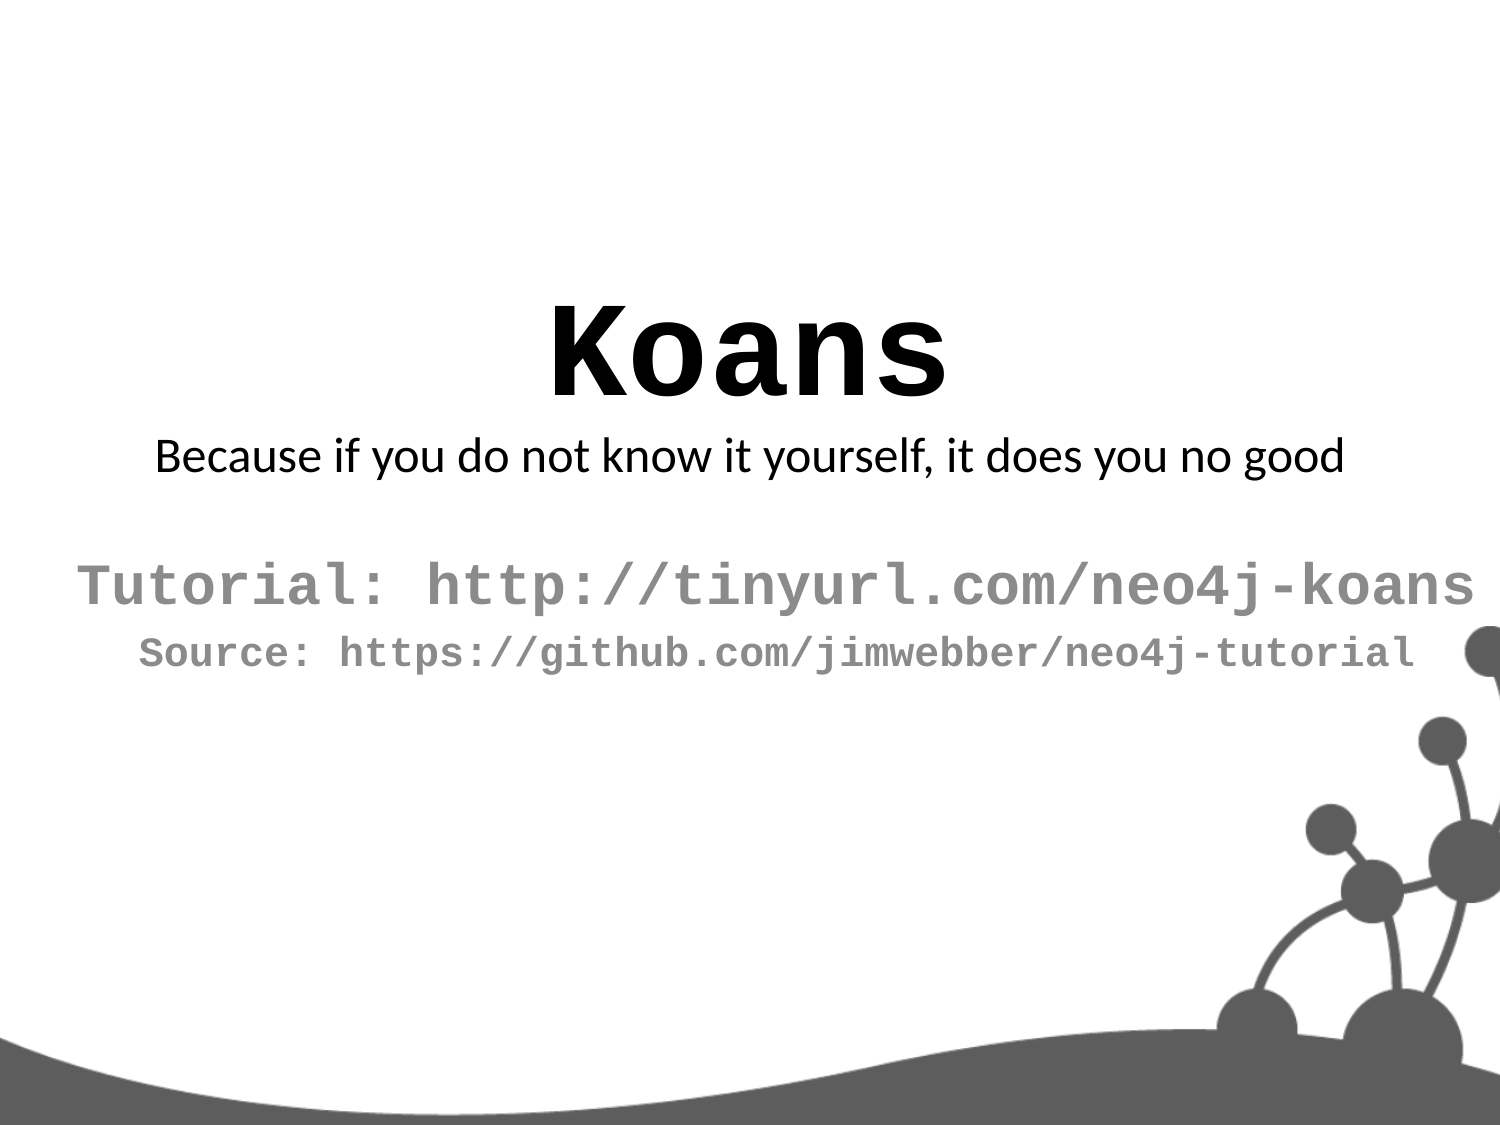

# Koans Because if you do not know it yourself, it does you no good
Tutorial: http://tinyurl.com/neo4j-koans
Source: https://github.com/jimwebber/neo4j-tutorial